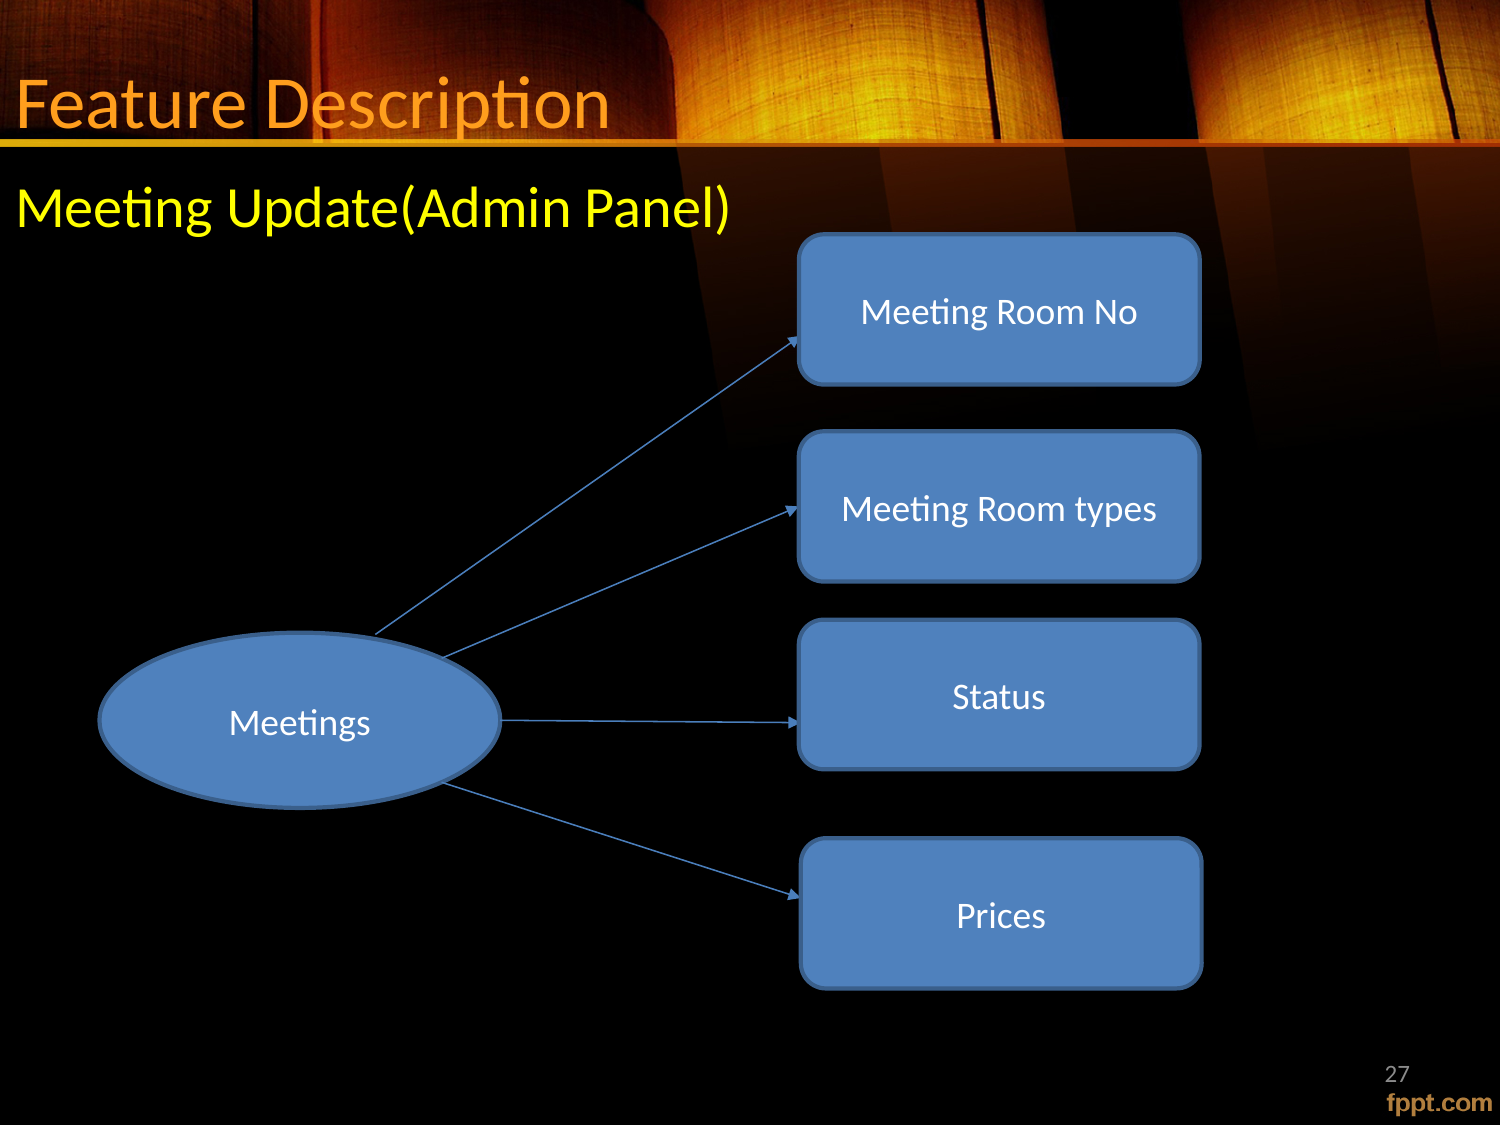

# Feature Description
Meeting Update(Admin Panel)
Meeting Room No
Meeting Room types
Status
Meetings
Prices
27